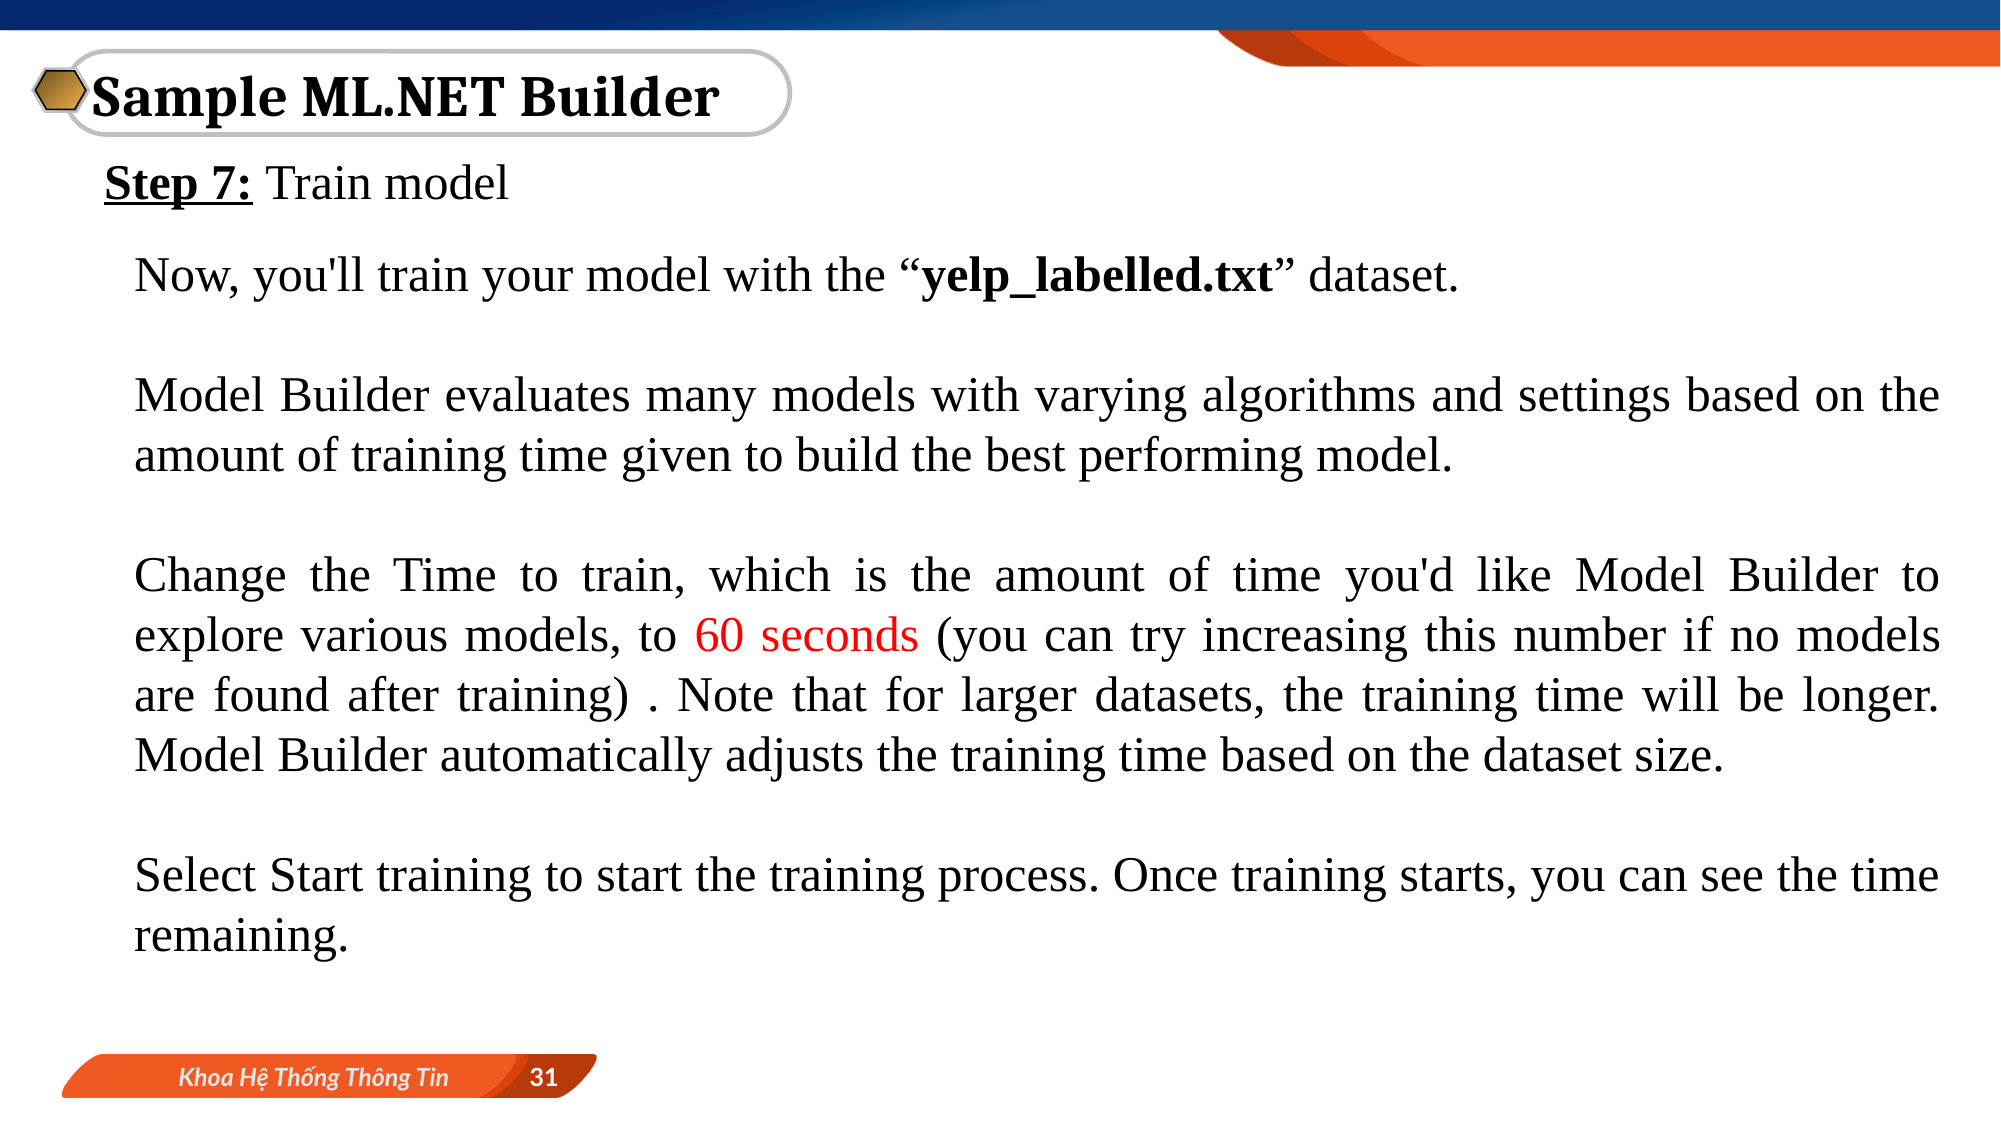

Sample ML.NET Builder

Step 7: Train model
Now, you'll train your model with the “yelp_labelled.txt” dataset.

Model Builder evaluates many models with varying algorithms and settings based on the amount of training time given to build the best performing model.

Change the Time to train, which is the amount of time you'd like Model Builder to explore various models, to 60 seconds (you can try increasing this number if no models are found after training) . Note that for larger datasets, the training time will be longer. Model Builder automatically adjusts the training time based on the dataset size.

Select Start training to start the training process. Once training starts, you can see the time remaining.
31
Khoa Hệ Thống Thông Tin